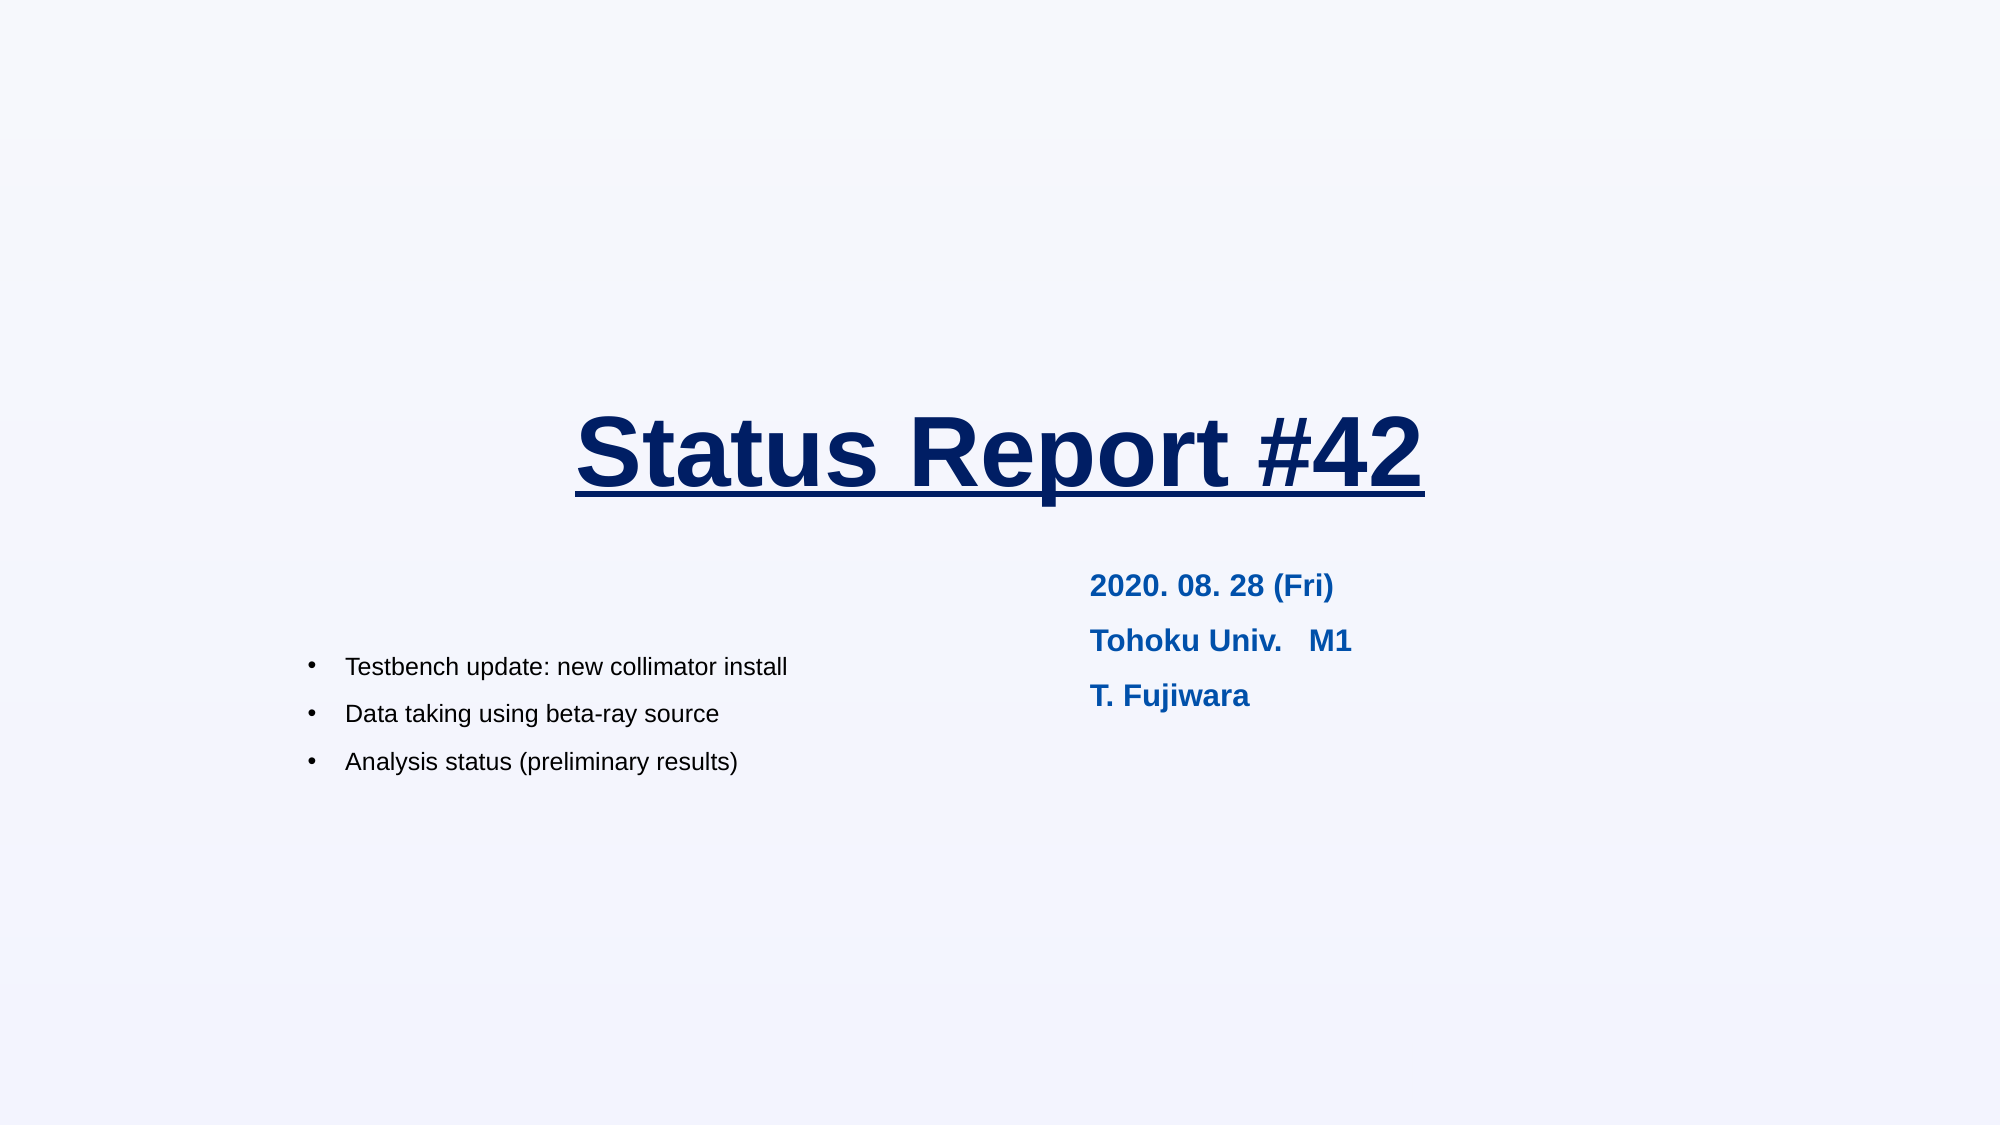

# Status Report #42

2020. 08. 28 (Fri)
Tohoku Univ.   M1
T. Fujiwara
Testbench update: new collimator install
Data taking using beta-ray source
Analysis status (preliminary results)